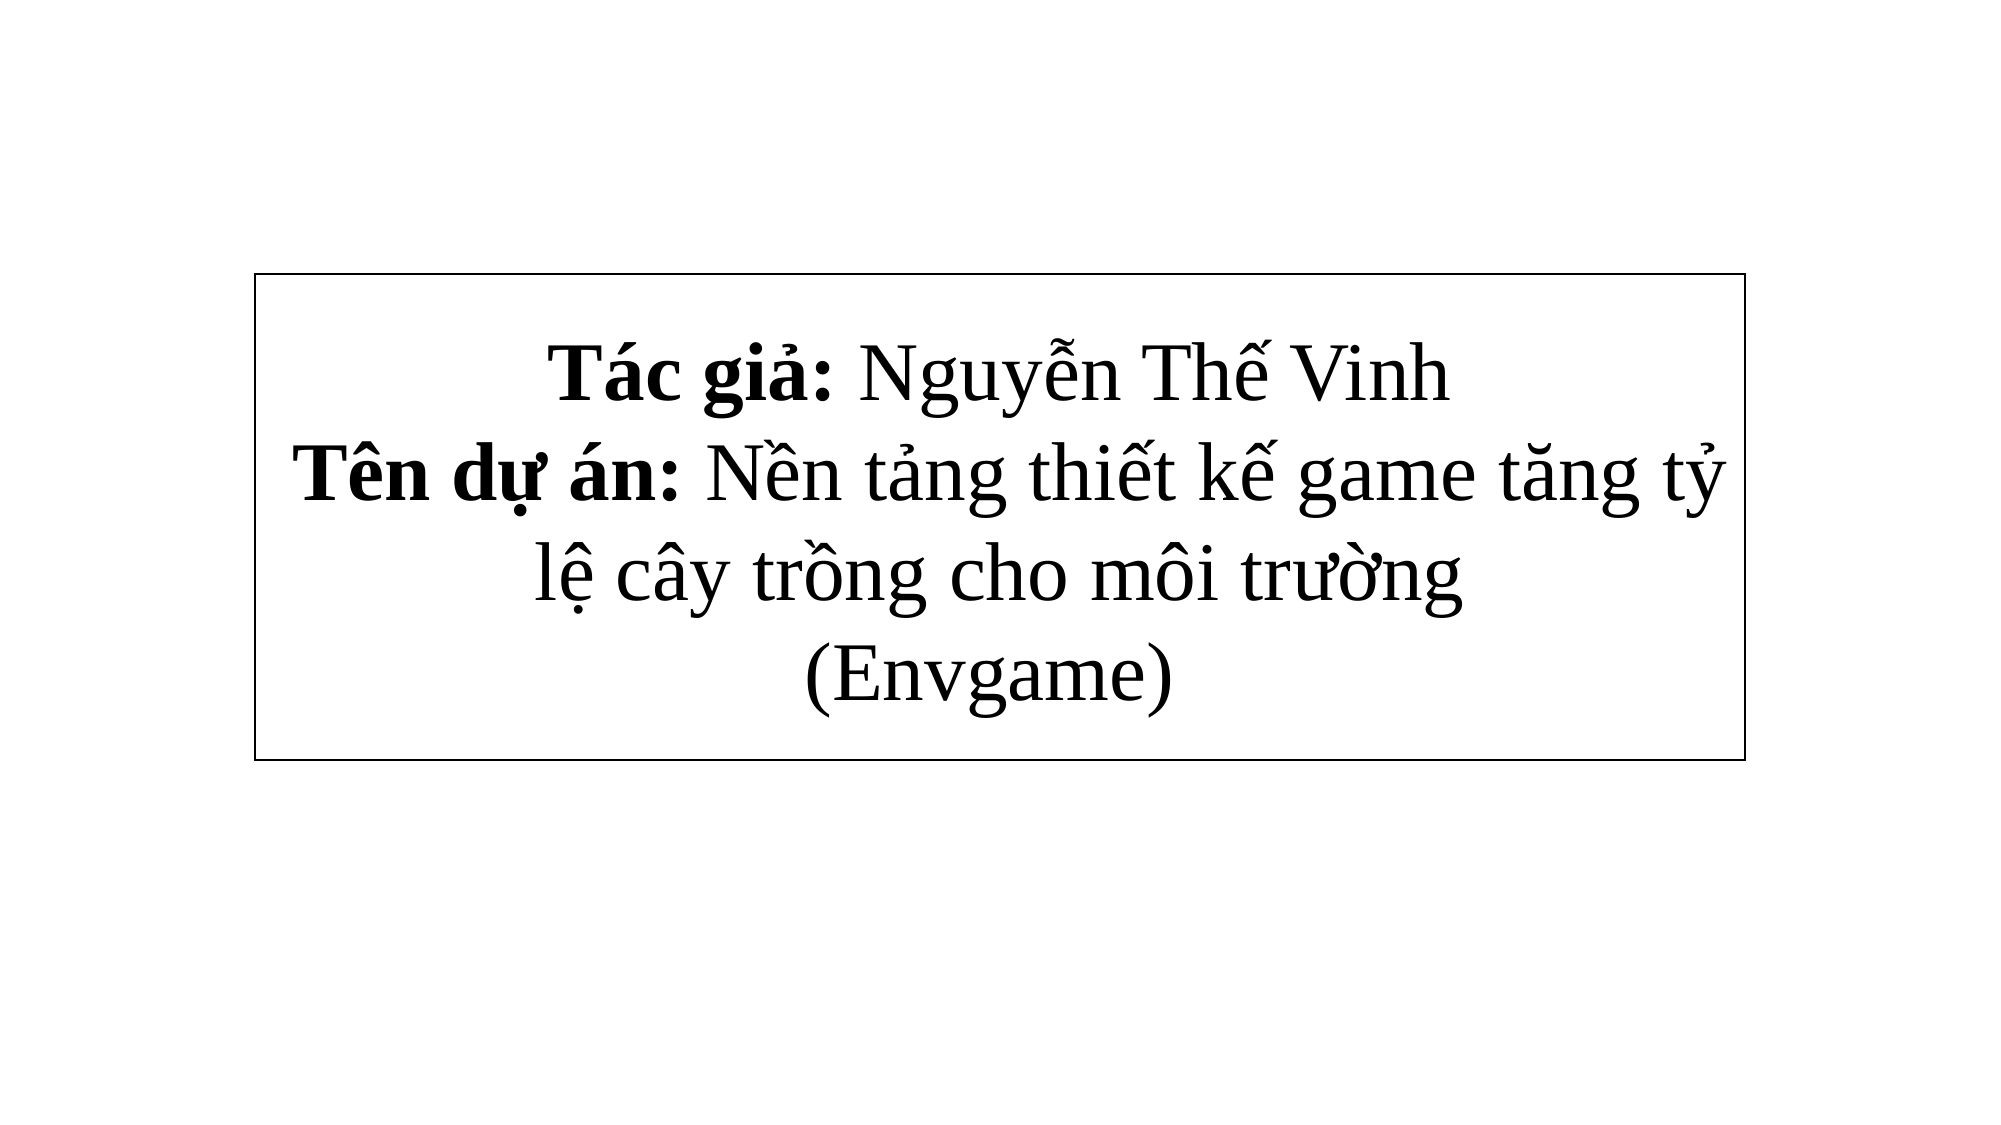

Tác giả: Nguyễn Thế Vinh
 Tên dự án: Nền tảng thiết kế game tăng tỷ lệ cây trồng cho môi trường
(Envgame)